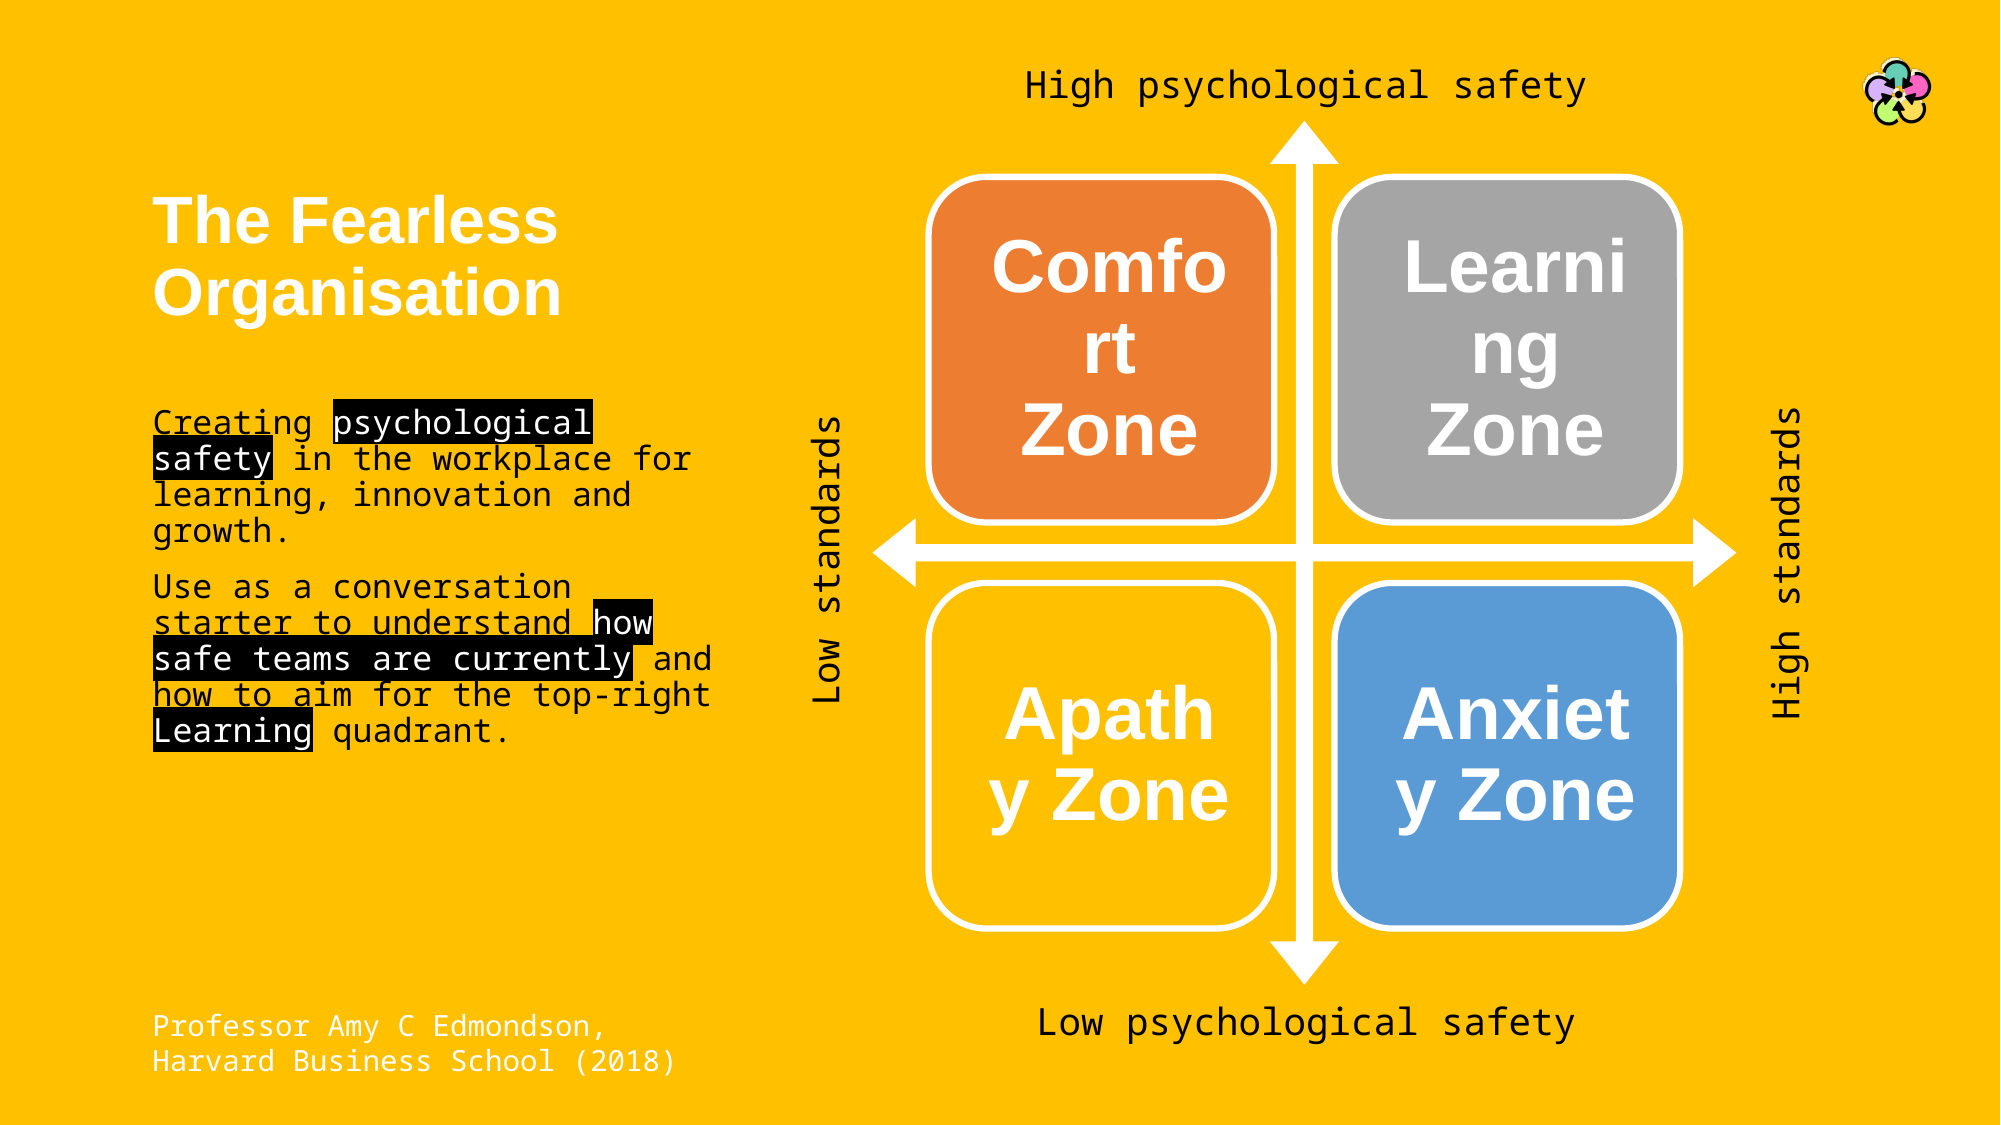

High psychological safety
# The Fearless Organisation
Comfort Zone
Learning Zone
Apathy Zone
Anxiety Zone

Creating psychological safety in the workplace for learning, innovation and growth.
Use as a conversation starter to understand how safe teams are currently and how to aim for the top-right Learning quadrant.
Low standards
High standards
Low psychological safety
Professor Amy C Edmondson,
Harvard Business School (2018)